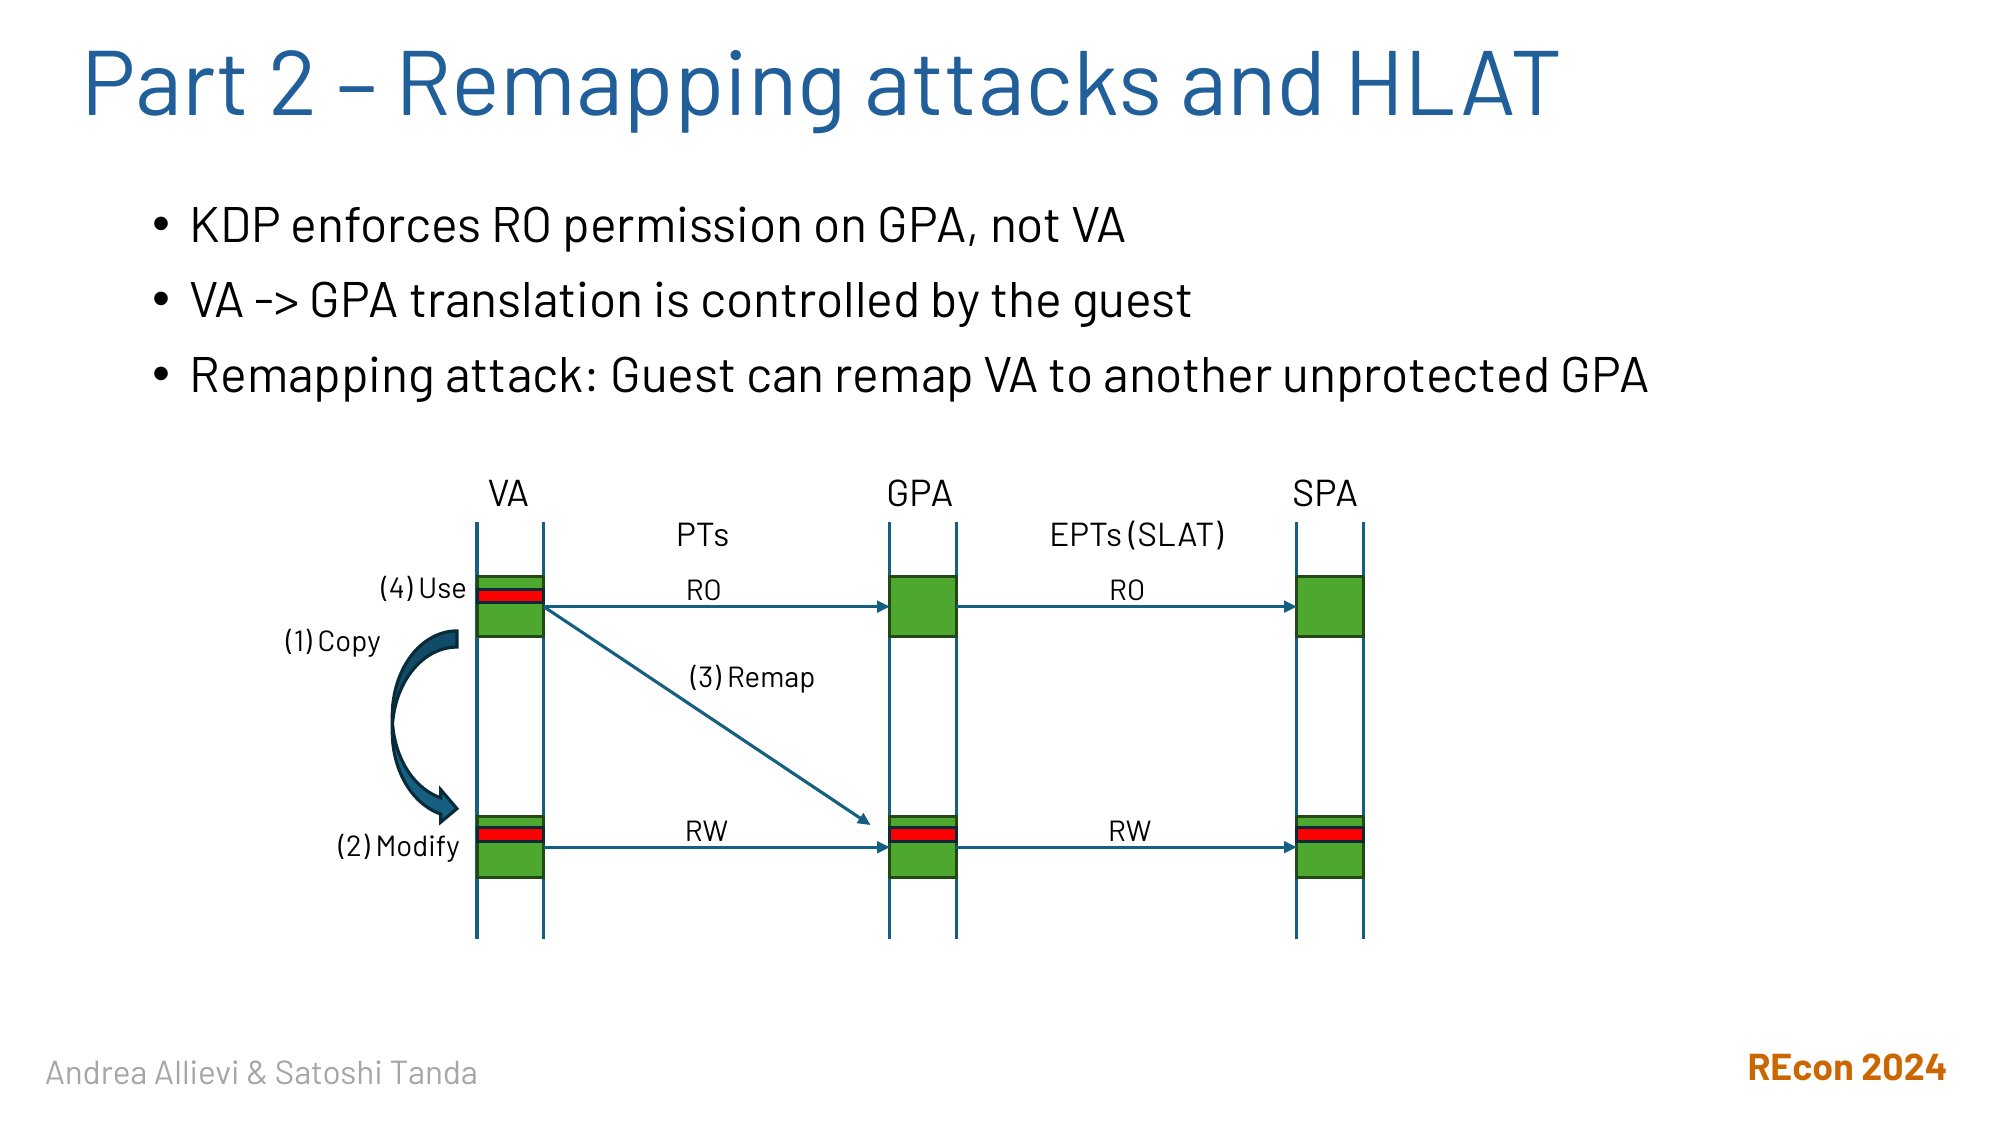

Part 2 – Remapping attacks and HLAT
KDP enforces RO permission on GPA, not VA
VA -> GPA translation is controlled by the guest
Remapping attack: Guest can remap VA to another unprotected GPA
VA
GPA
SPA
PTs
EPTs (SLAT)
(4) Use
RO
RO

(1) Copy

(3) Remap
RW
RW

(2) Modify